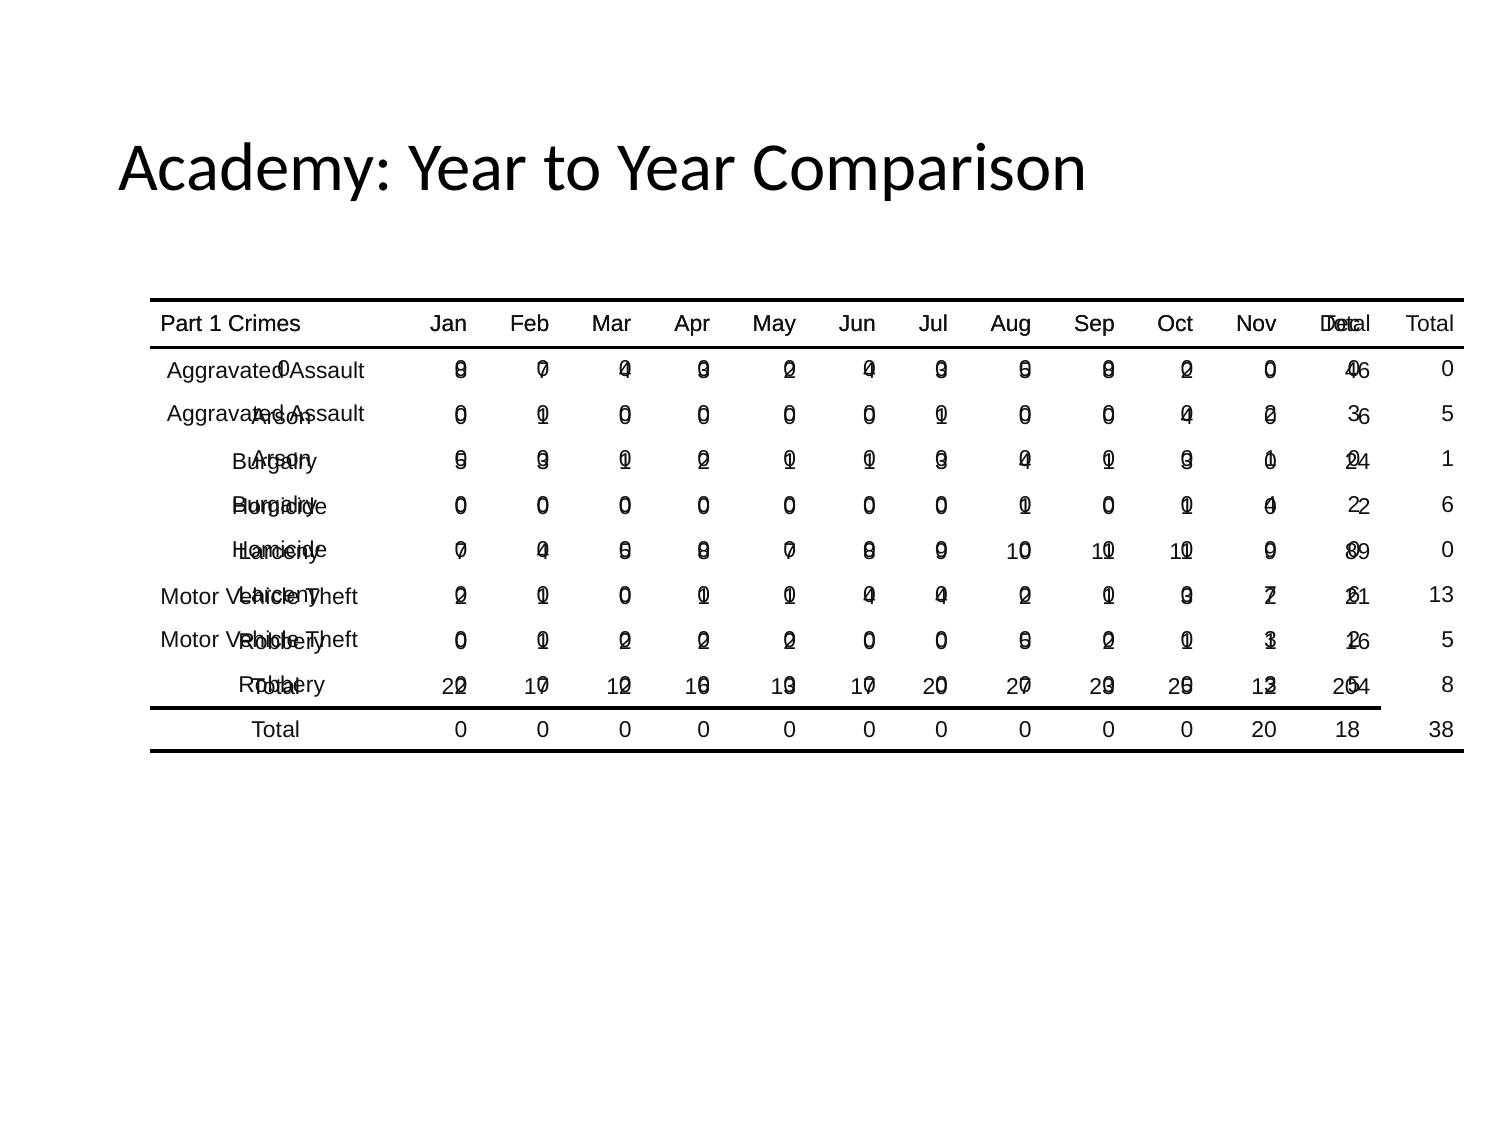

# Academy: Year to Year Comparison
| Part 1 Crimes | Jan | Feb | Mar | Apr | May | Jun | Jul | Aug | Sep | Oct | Nov | Dec | Total |
| --- | --- | --- | --- | --- | --- | --- | --- | --- | --- | --- | --- | --- | --- |
| 0 | 0 | 0 | 0 | 0 | 0 | 0 | 0 | 0 | 0 | 0 | 0 | 0 | 0 |
| Aggravated Assault | 0 | 0 | 0 | 0 | 0 | 0 | 0 | 0 | 0 | 0 | 2 | 3 | 5 |
| Arson | 0 | 0 | 0 | 0 | 0 | 0 | 0 | 0 | 0 | 0 | 1 | 0 | 1 |
| Burgalry | 0 | 0 | 0 | 0 | 0 | 0 | 0 | 0 | 0 | 0 | 4 | 2 | 6 |
| Homicide | 0 | 0 | 0 | 0 | 0 | 0 | 0 | 0 | 0 | 0 | 0 | 0 | 0 |
| Larceny | 0 | 0 | 0 | 0 | 0 | 0 | 0 | 0 | 0 | 0 | 7 | 6 | 13 |
| Motor Vehicle Theft | 0 | 0 | 0 | 0 | 0 | 0 | 0 | 0 | 0 | 0 | 3 | 2 | 5 |
| Robbery | 0 | 0 | 0 | 0 | 0 | 0 | 0 | 0 | 0 | 0 | 3 | 5 | 8 |
| Total | 0 | 0 | 0 | 0 | 0 | 0 | 0 | 0 | 0 | 0 | 20 | 18 | 38 |
| Part 1 Crimes | Jan | Feb | Mar | Apr | May | Jun | Jul | Aug | Sep | Oct | Nov | Total |
| --- | --- | --- | --- | --- | --- | --- | --- | --- | --- | --- | --- | --- |
| Aggravated Assault | 8 | 7 | 4 | 3 | 2 | 4 | 3 | 5 | 8 | 2 | 0 | 46 |
| Arson | 0 | 1 | 0 | 0 | 0 | 0 | 1 | 0 | 0 | 4 | 0 | 6 |
| Burgalry | 5 | 3 | 1 | 2 | 1 | 1 | 3 | 4 | 1 | 3 | 0 | 24 |
| Homicide | 0 | 0 | 0 | 0 | 0 | 0 | 0 | 1 | 0 | 1 | 0 | 2 |
| Larceny | 7 | 4 | 5 | 8 | 7 | 8 | 9 | 10 | 11 | 11 | 9 | 89 |
| Motor Vehicle Theft | 2 | 1 | 0 | 1 | 1 | 4 | 4 | 2 | 1 | 3 | 2 | 21 |
| Robbery | 0 | 1 | 2 | 2 | 2 | 0 | 0 | 5 | 2 | 1 | 1 | 16 |
| Total | 22 | 17 | 12 | 16 | 13 | 17 | 20 | 27 | 23 | 25 | 12 | 204 |